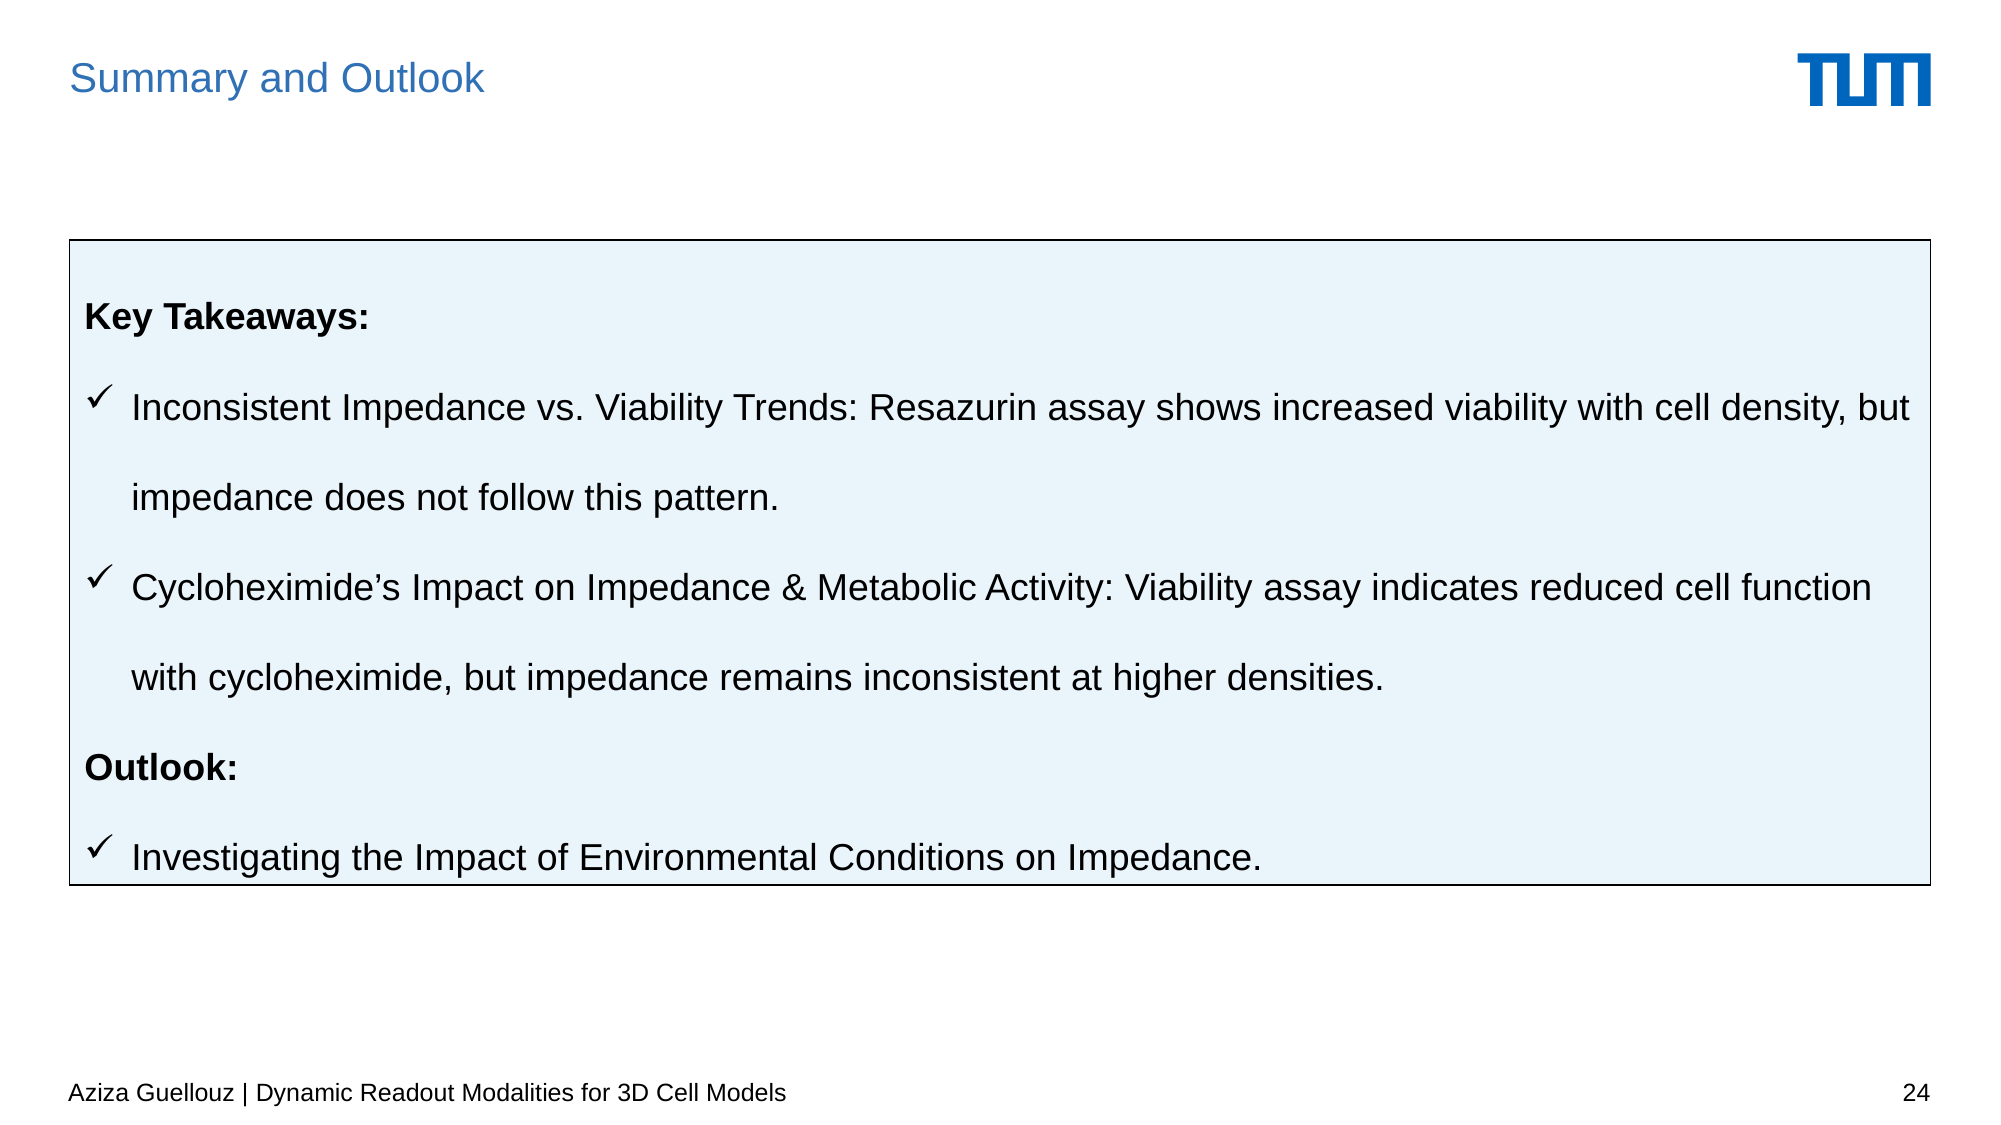

Summary and Outlook
Key Takeaways:
Inconsistent Impedance vs. Viability Trends: Resazurin assay shows increased viability with cell density, but impedance does not follow this pattern.
Cycloheximide’s Impact on Impedance & Metabolic Activity: Viability assay indicates reduced cell function with cycloheximide, but impedance remains inconsistent at higher densities.
Outlook:
Investigating the Impact of Environmental Conditions on Impedance.
Aziza Guellouz | Dynamic Readout Modalities for 3D Cell Models
24